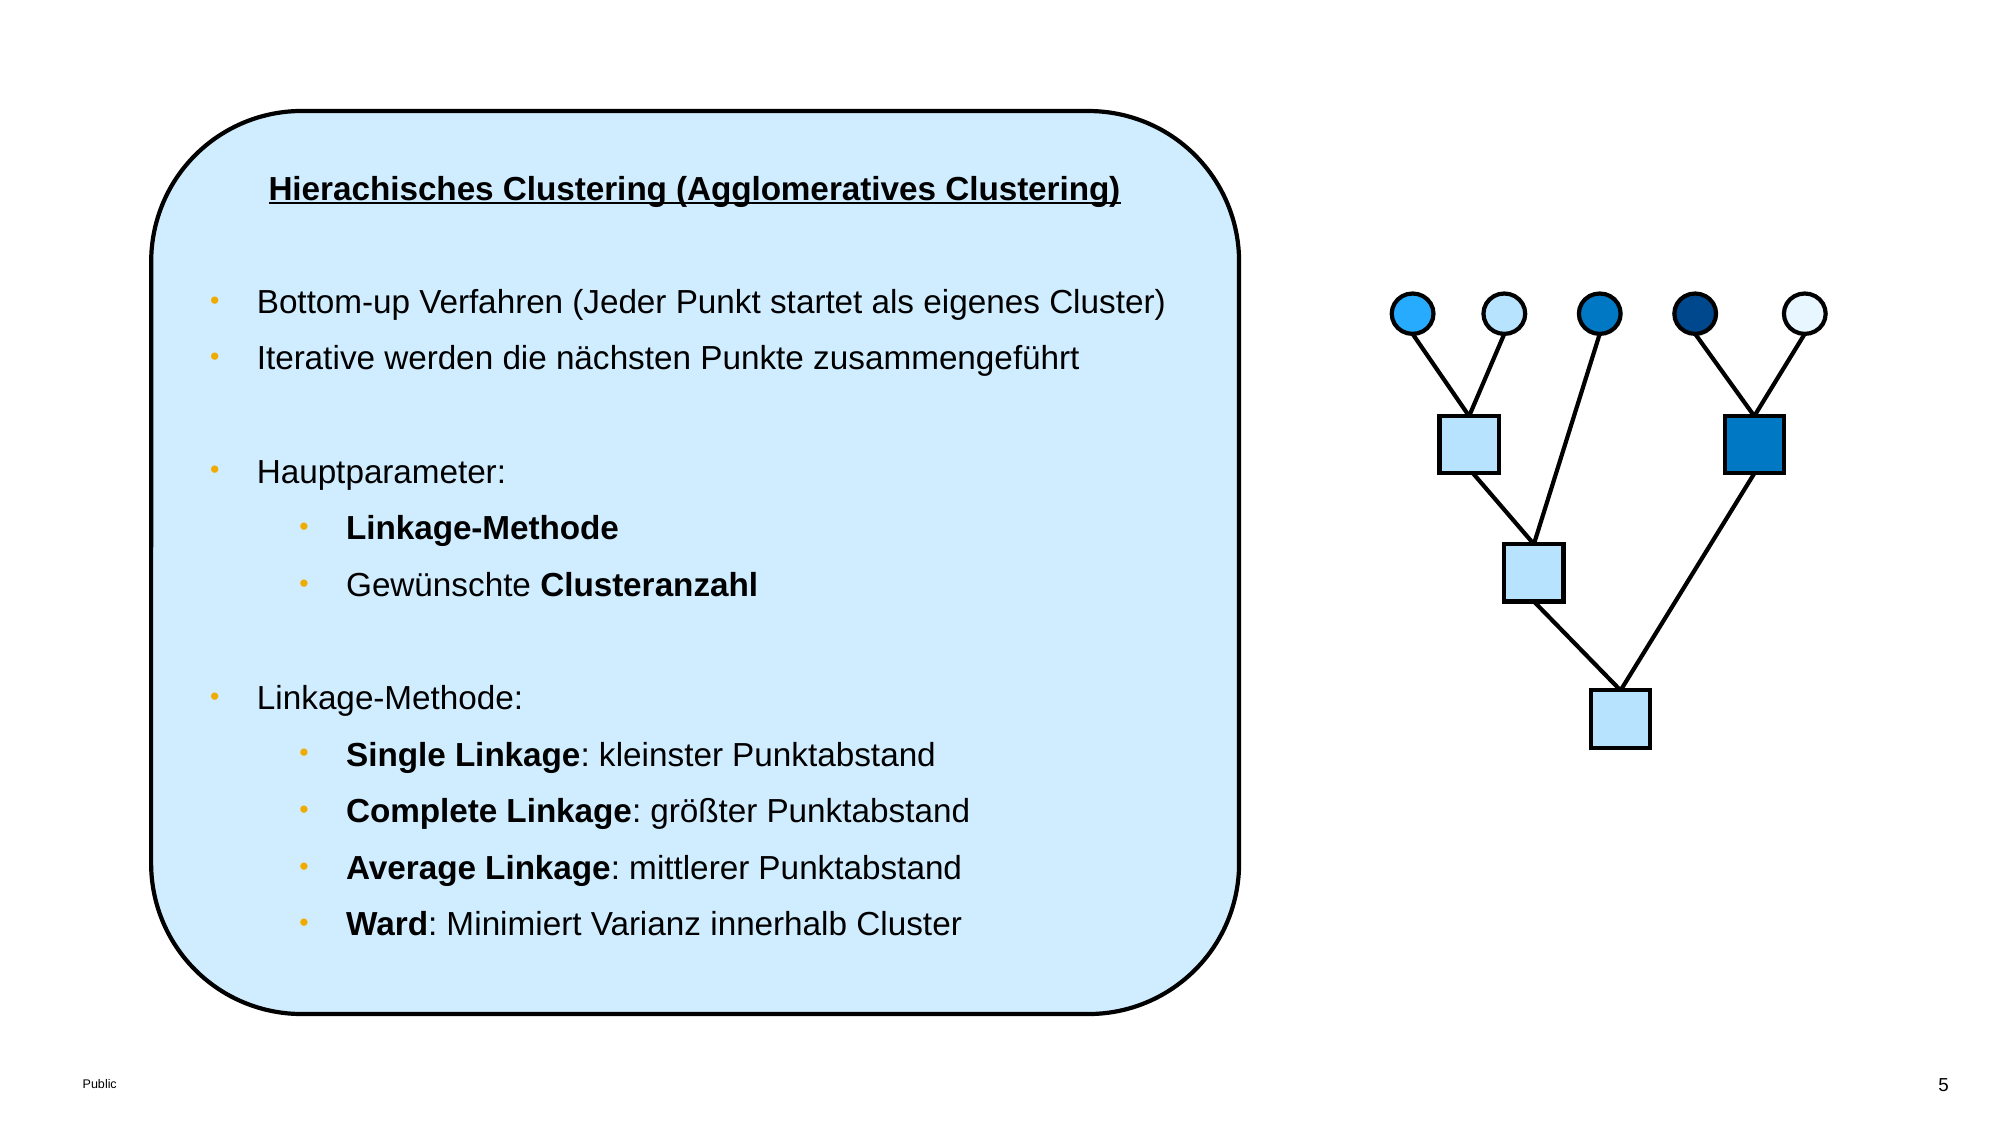

Hierachisches Clustering (Agglomeratives Clustering)

Bottom-up Verfahren (Jeder Punkt startet als eigenes Cluster)
Iterative werden die nächsten Punkte zusammengeführt

Hauptparameter:
Linkage-Methode
Gewünschte Clusteranzahl

Linkage-Methode:
Single Linkage: kleinster Punktabstand
Complete Linkage: größter Punktabstand
Average Linkage: mittlerer Punktabstand
Ward: Minimiert Varianz innerhalb Cluster